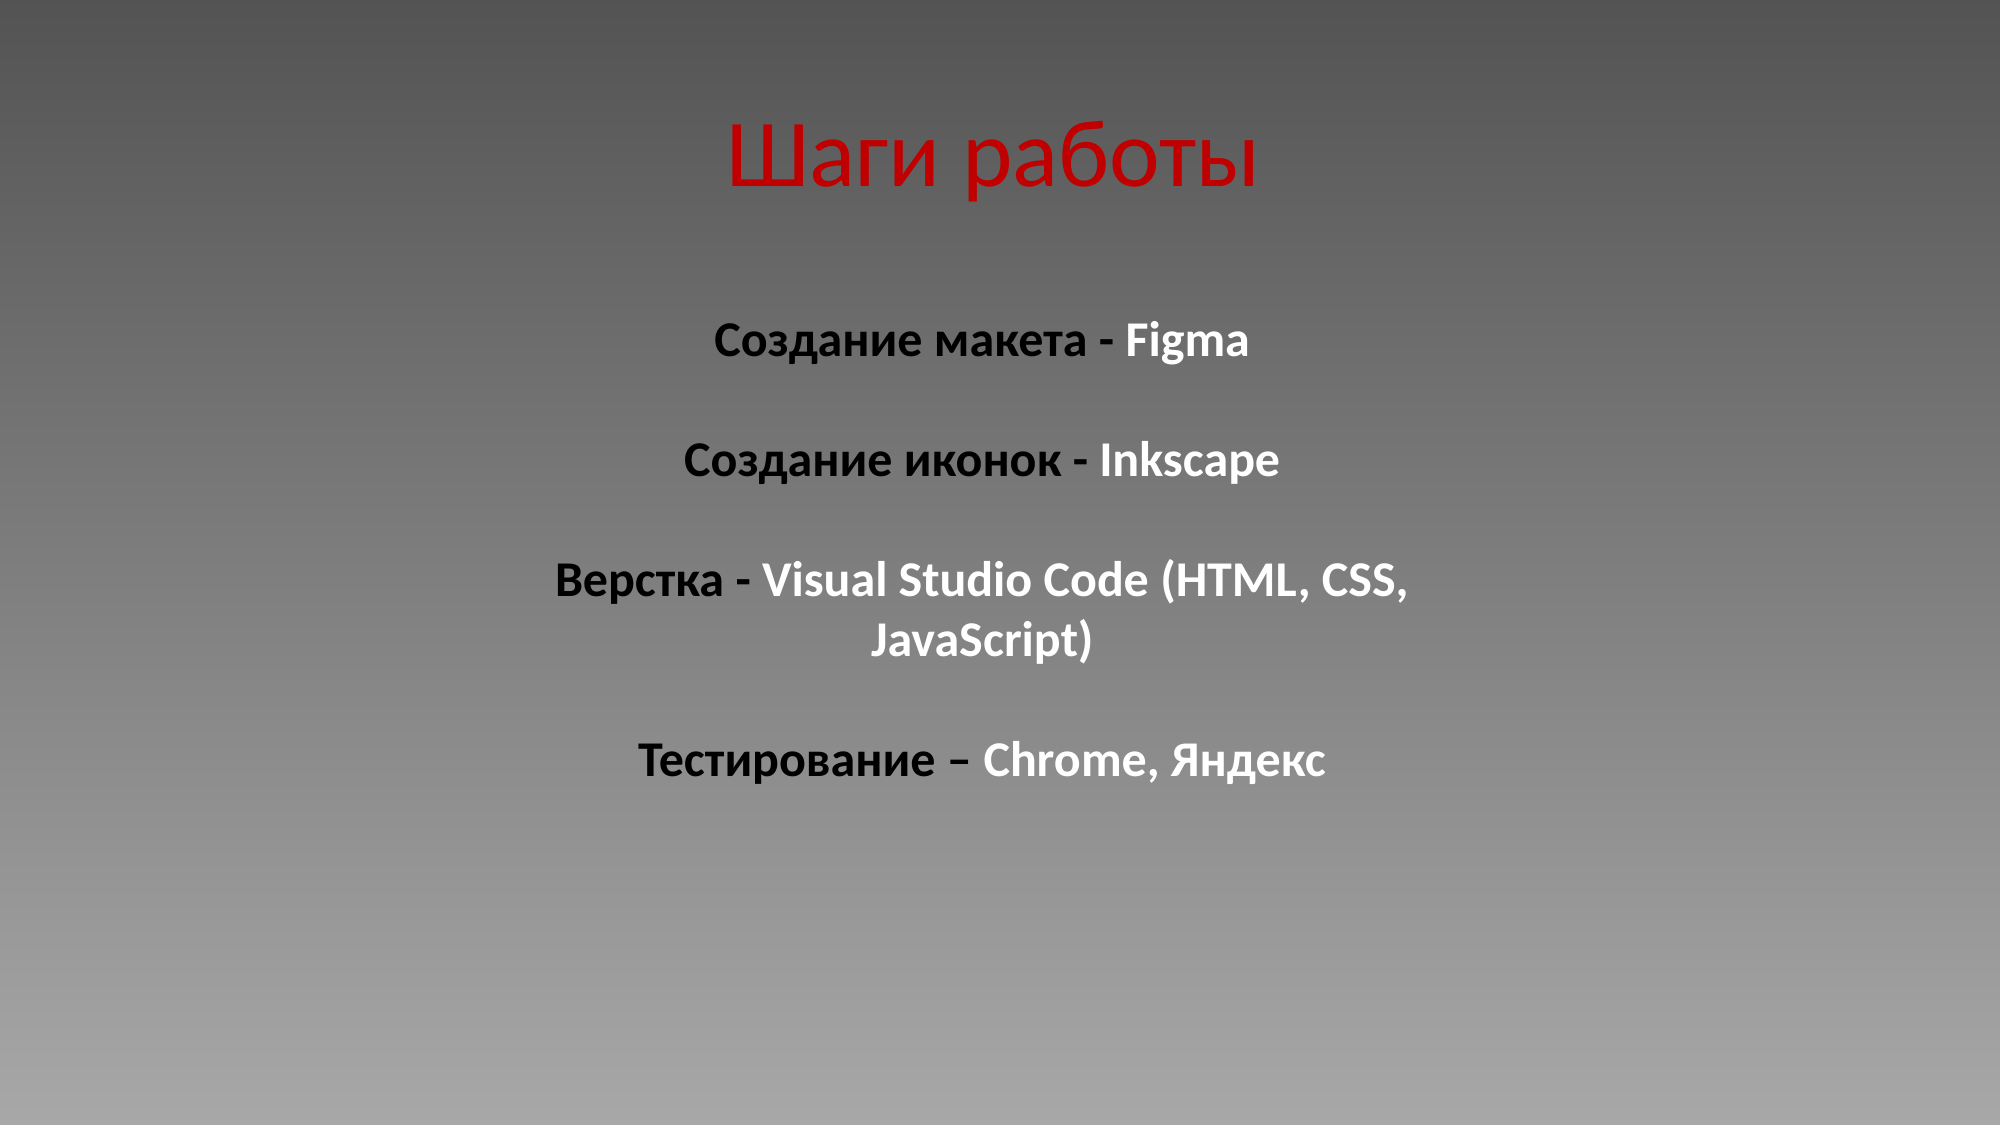

# Шаги работы
Создание макета - Figma

Создание иконок - Inkscape

Верстка - Visual Studio Code (HTML, CSS, JavaScript)

Тестирование – Chrome, Яндекс